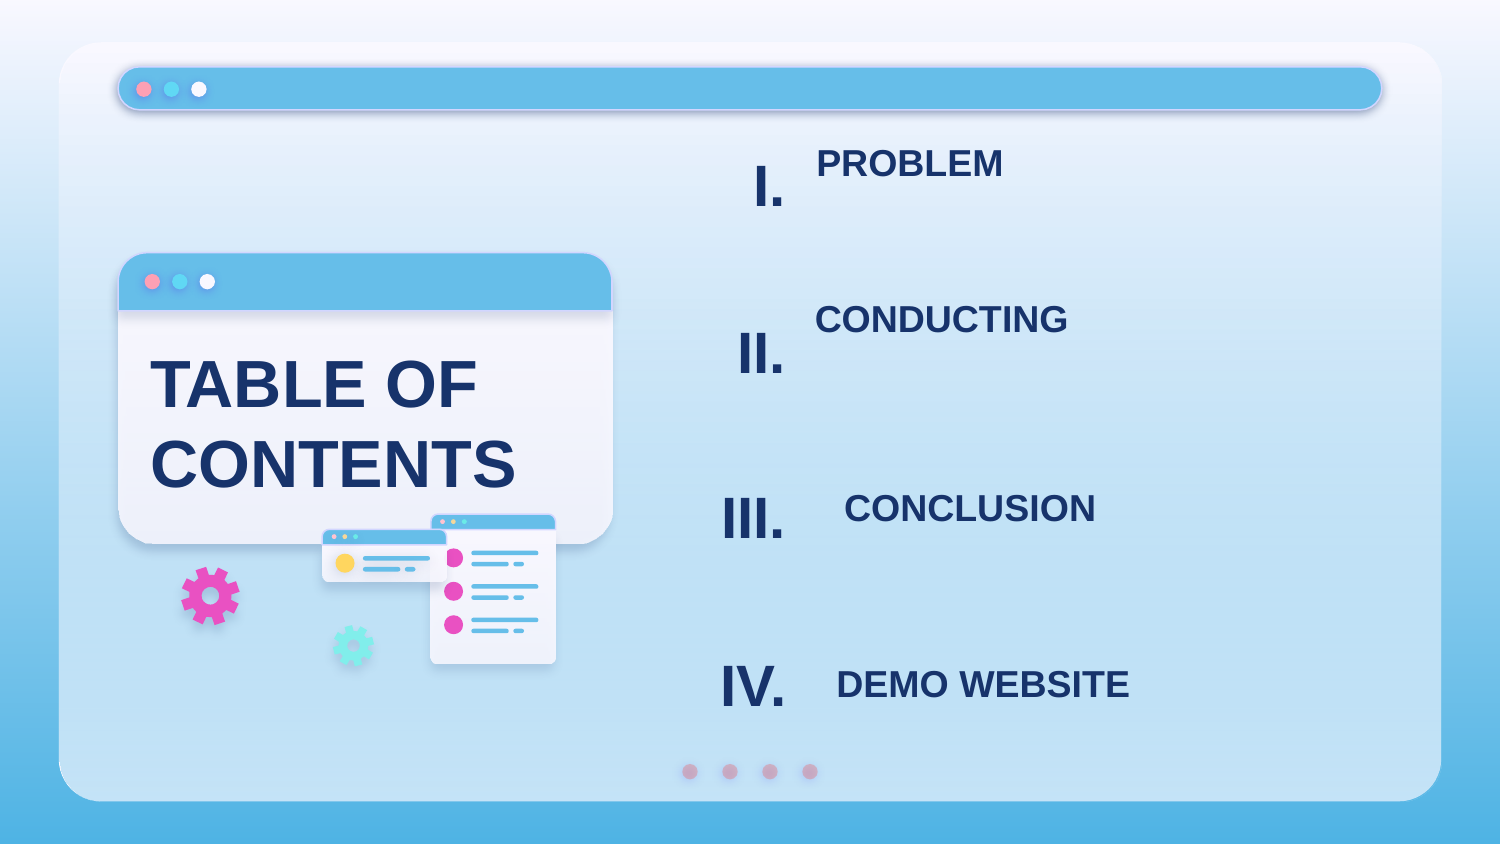

I.
# PROBLEM

II.
CONDUCTING
TABLE OF CONTENTS
III.
CONCLUSION

IV.
DEMO WEBSITE